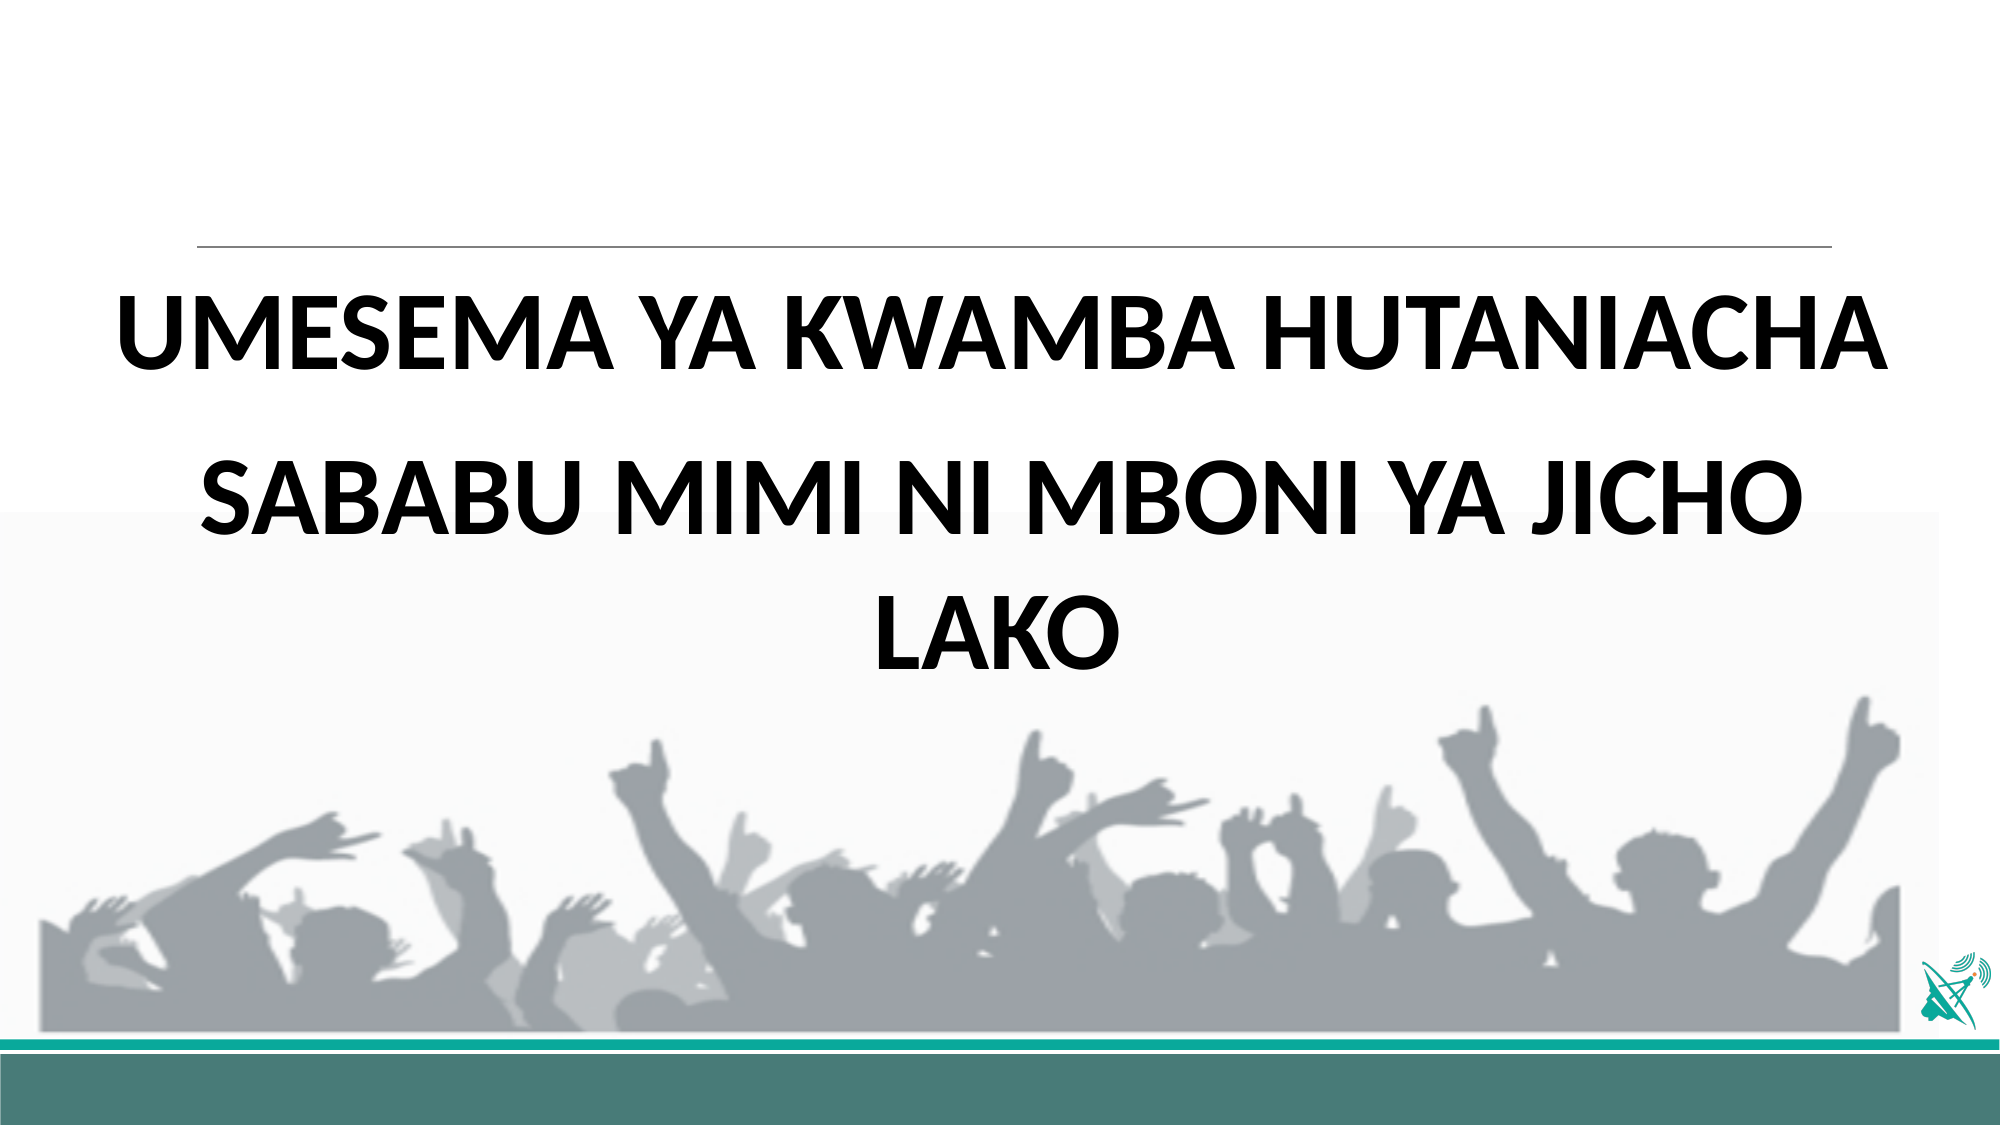

UMESEMA YA KWAMBA HUTANIACHA
SABABU MIMI NI MBONI YA JICHO LAKO